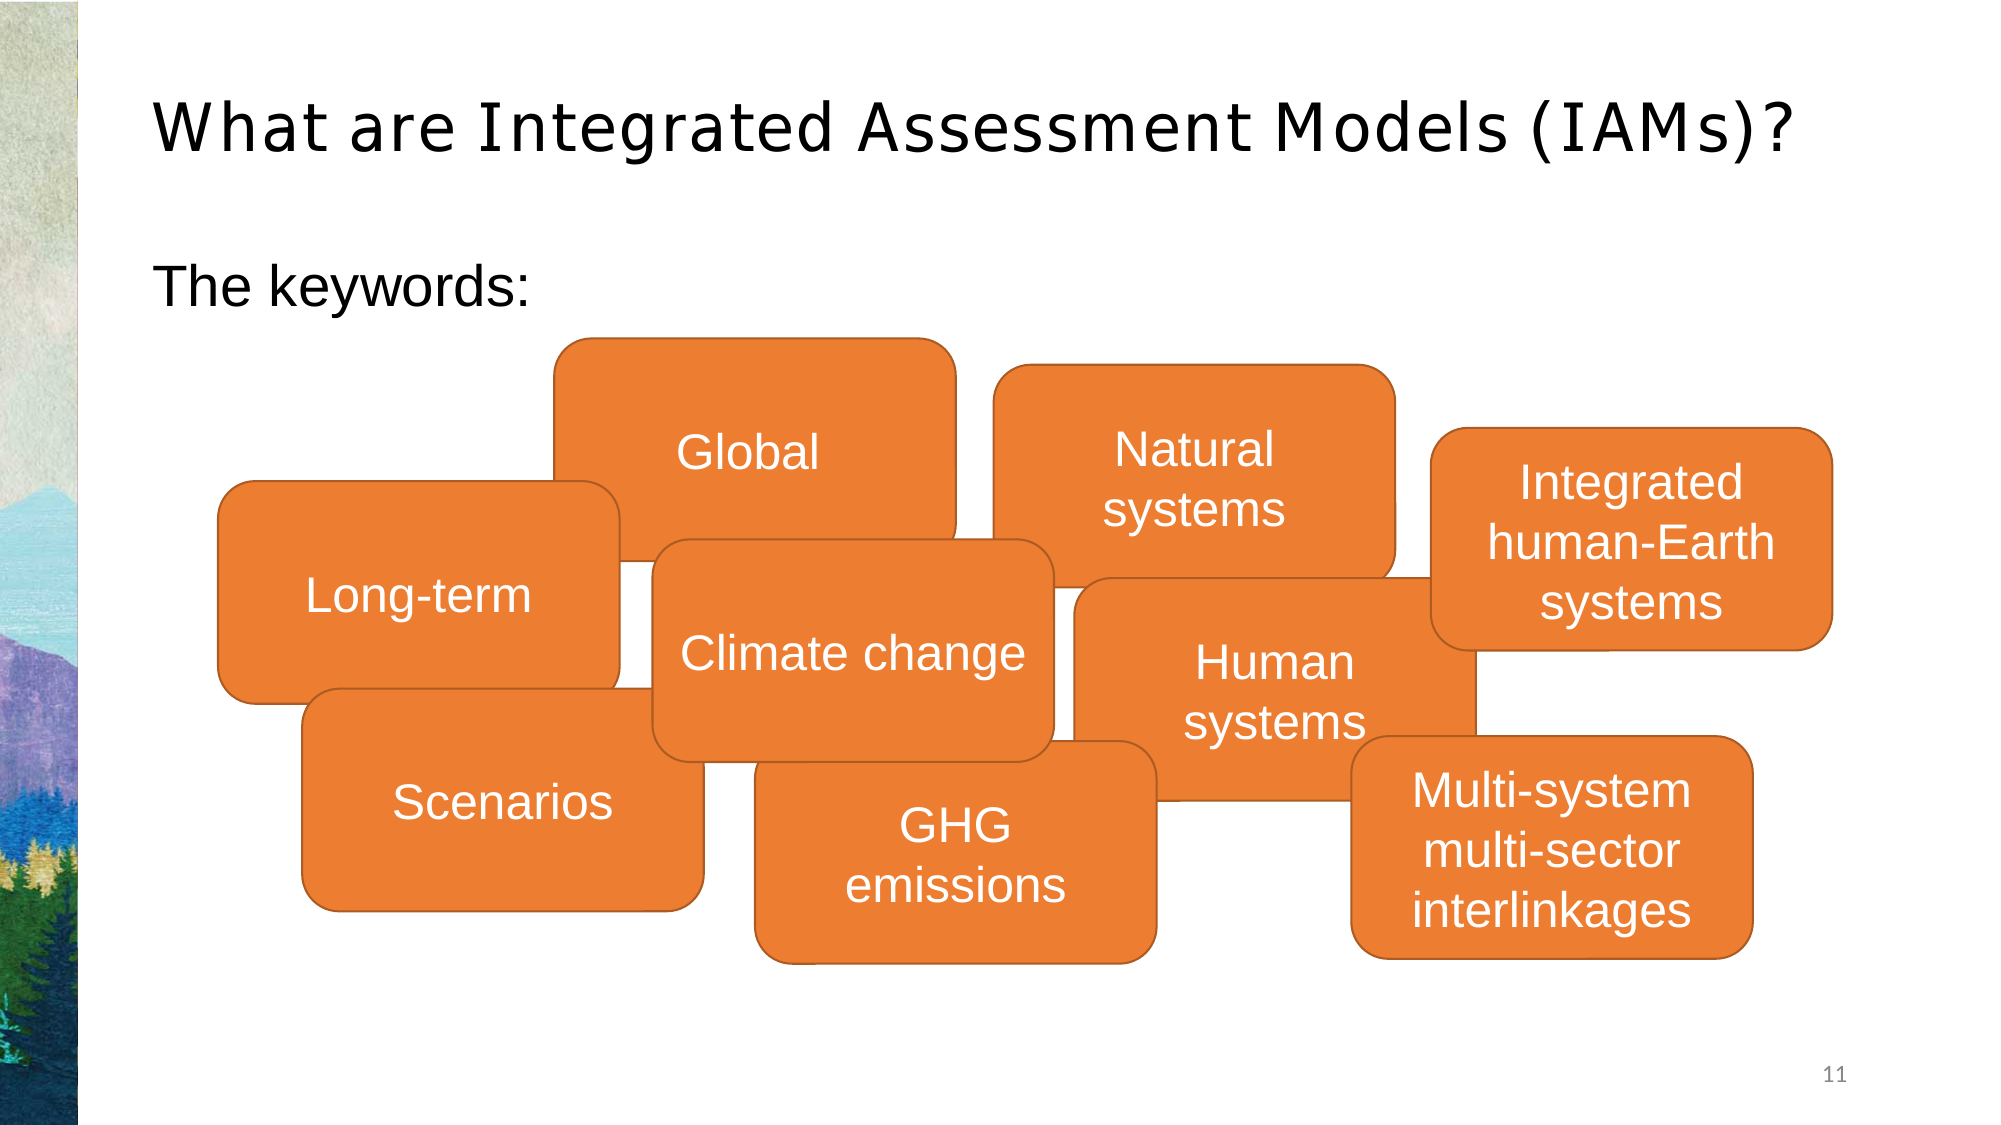

# What are Integrated Assessment Models (IAMs)?
The keywords:

Global
Natural systems
Integrated human-Earth systems
Long-term
Climate change
Human systems
Scenarios
Multi-system multi-sector interlinkages
GHG emissions